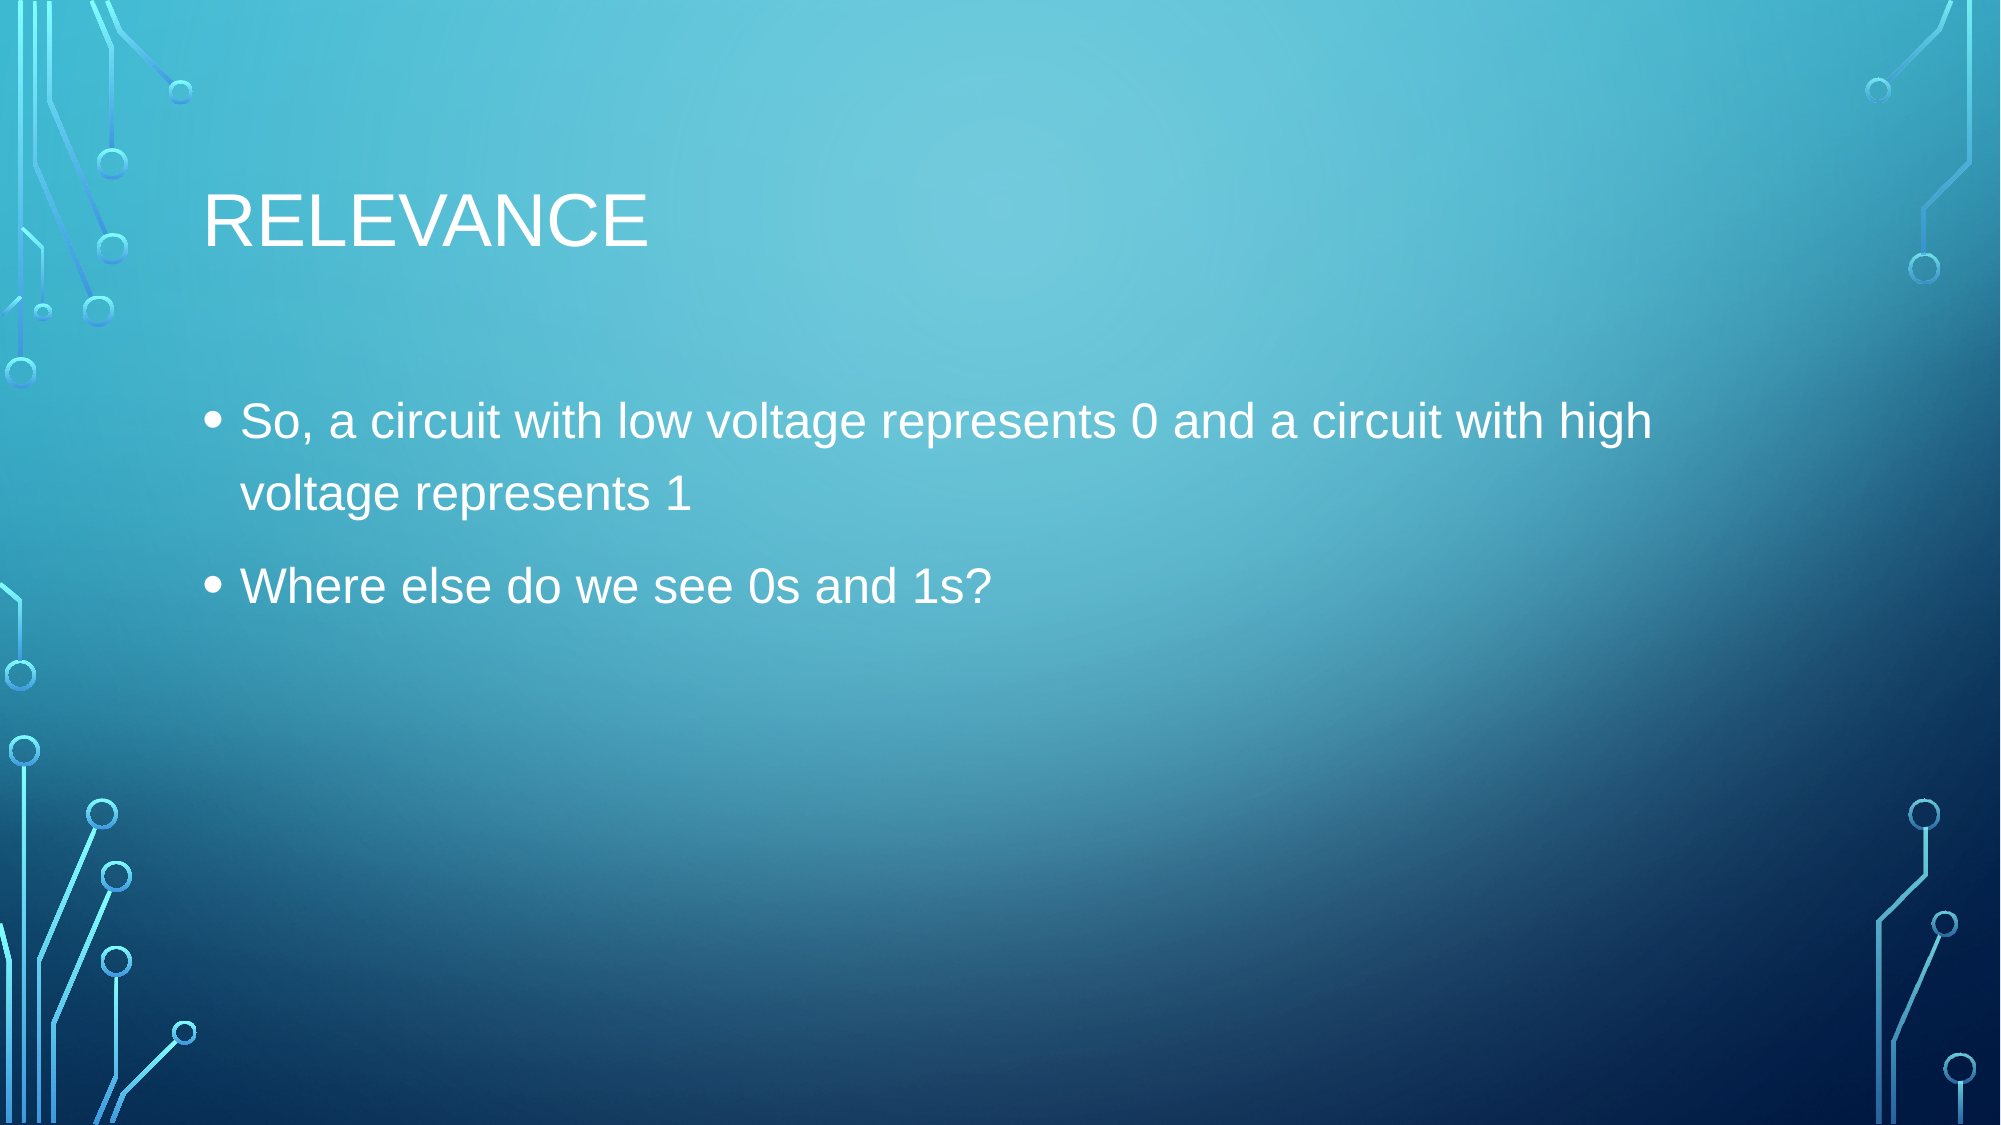

# Relevance
So, a circuit with low voltage represents 0 and a circuit with high voltage represents 1
Where else do we see 0s and 1s?